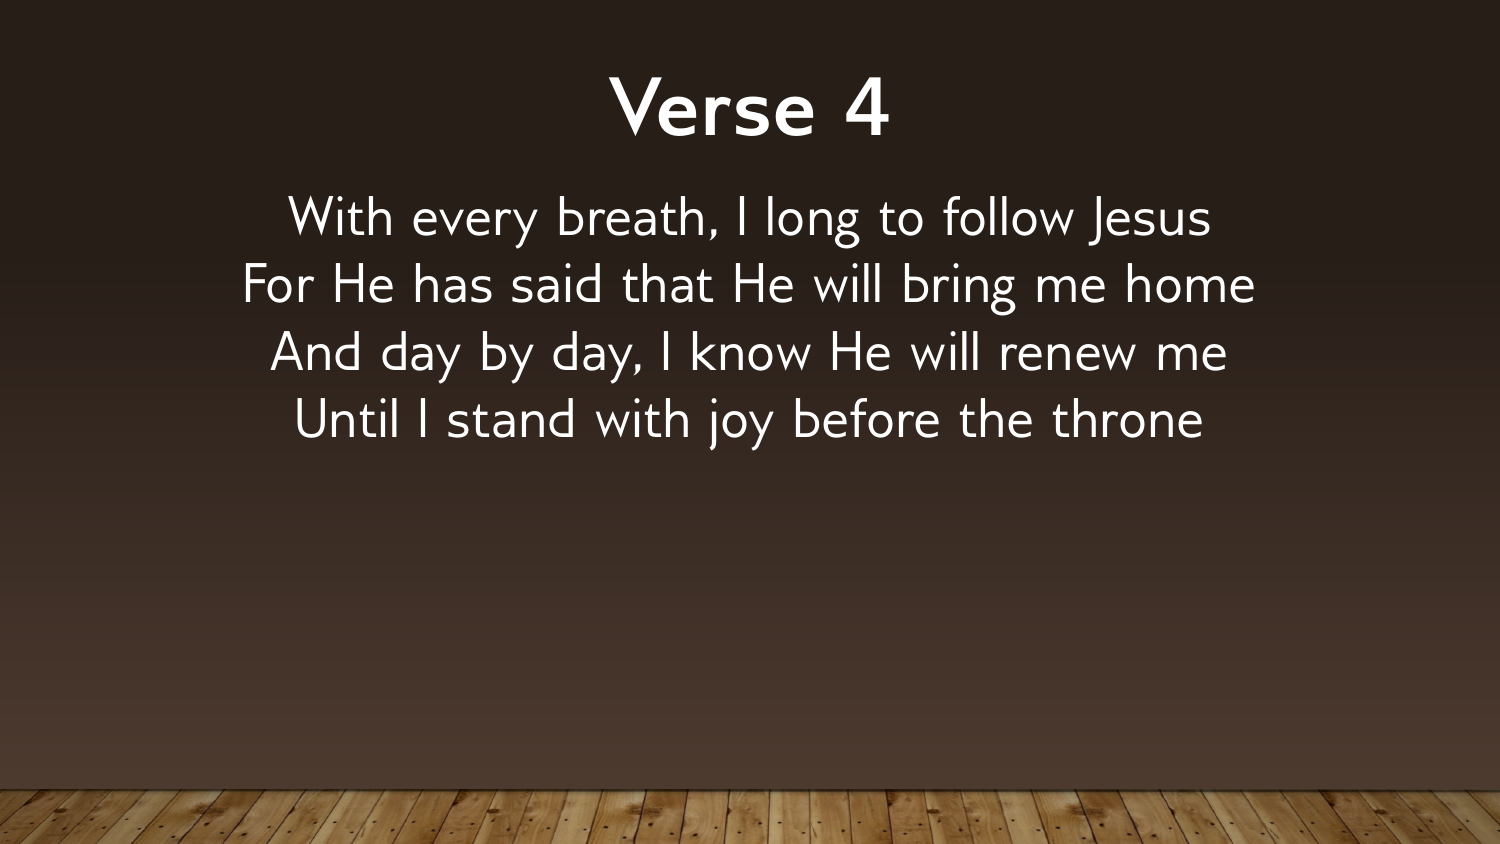

Verse 4
With every breath, I long to follow Jesus
For He has said that He will bring me home
And day by day, I know He will renew me
Until I stand with joy before the throne